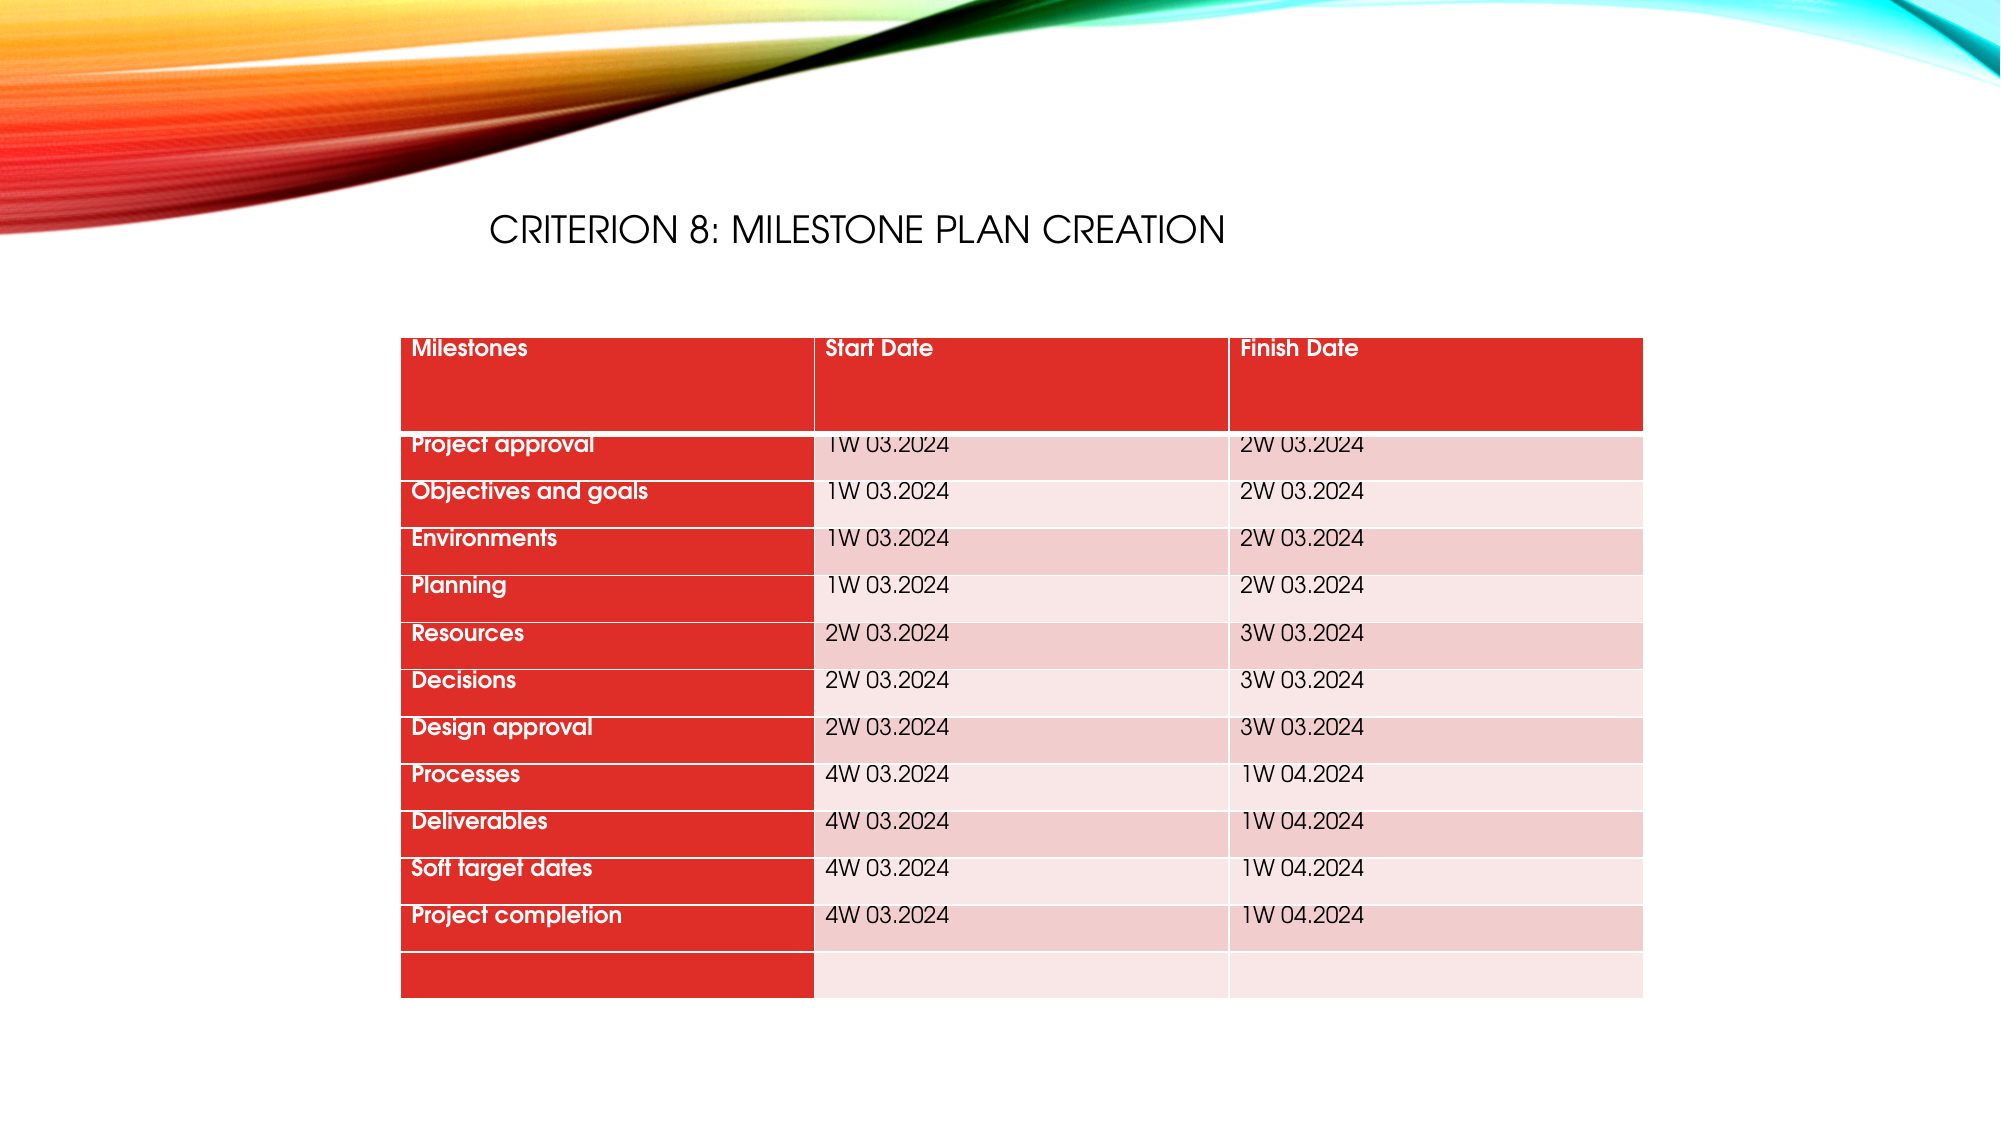

# Criterion 8: Milestone plan creation
| Milestones | Start Date | Finish Date |
| --- | --- | --- |
| Project approval | 1W 03.2024 | 2W 03.2024 |
| Objectives and goals | 1W 03.2024 | 2W 03.2024 |
| Environments | 1W 03.2024 | 2W 03.2024 |
| Planning | 1W 03.2024 | 2W 03.2024 |
| Resources | 2W 03.2024 | 3W 03.2024 |
| Decisions | 2W 03.2024 | 3W 03.2024 |
| Design approval | 2W 03.2024 | 3W 03.2024 |
| Processes | 4W 03.2024 | 1W 04.2024 |
| Deliverables | 4W 03.2024 | 1W 04.2024 |
| Soft target dates | 4W 03.2024 | 1W 04.2024 |
| Project completion | 4W 03.2024 | 1W 04.2024 |
|  |  |  |